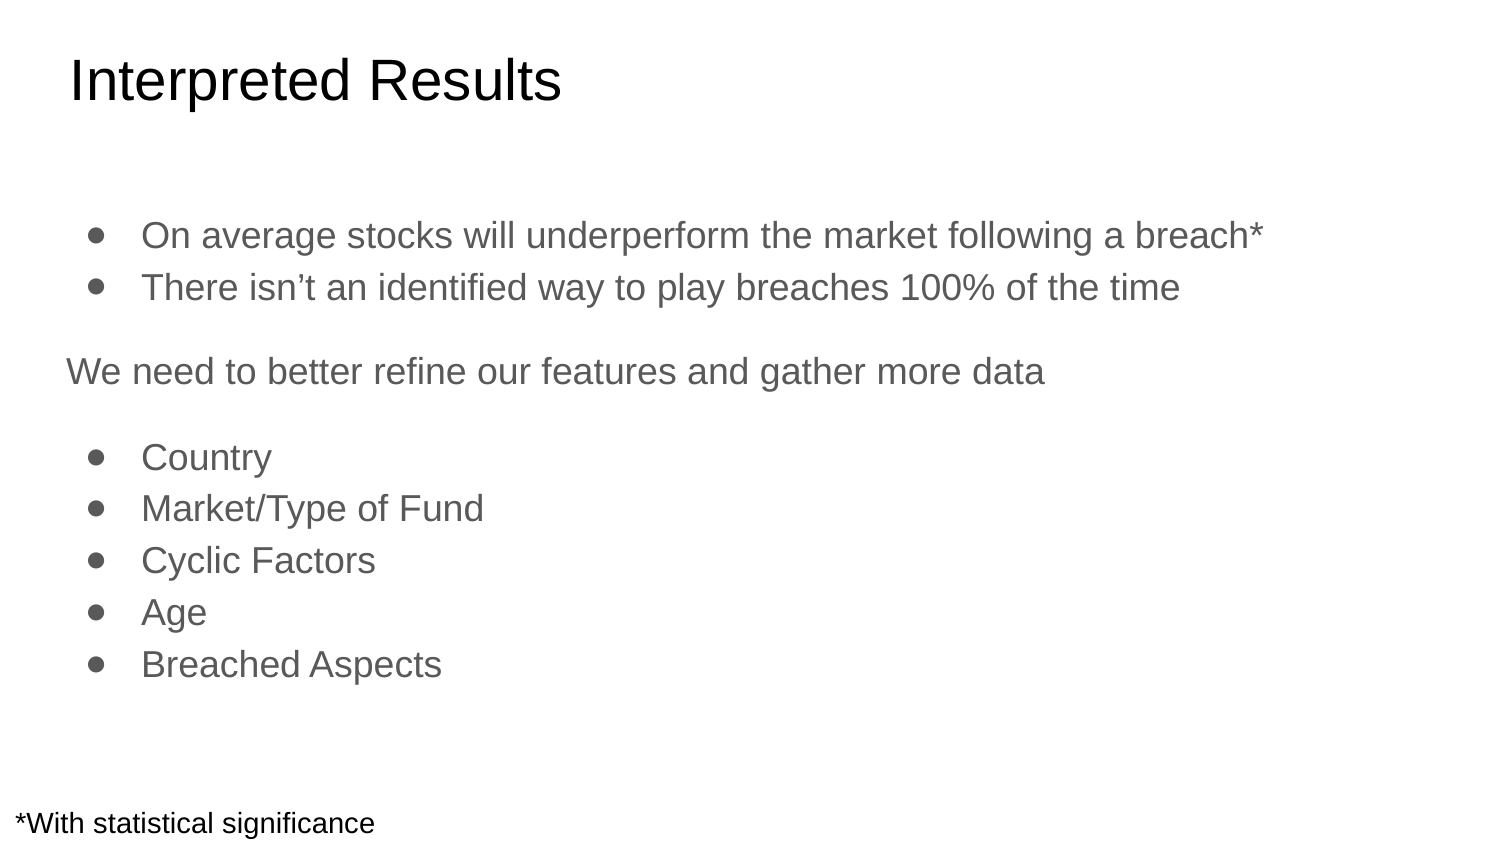

Interpreted Results
On average stocks will underperform the market following a breach*
There isn’t an identified way to play breaches 100% of the time
We need to better refine our features and gather more data
Country
Market/Type of Fund
Cyclic Factors
Age
Breached Aspects

*With statistical significance